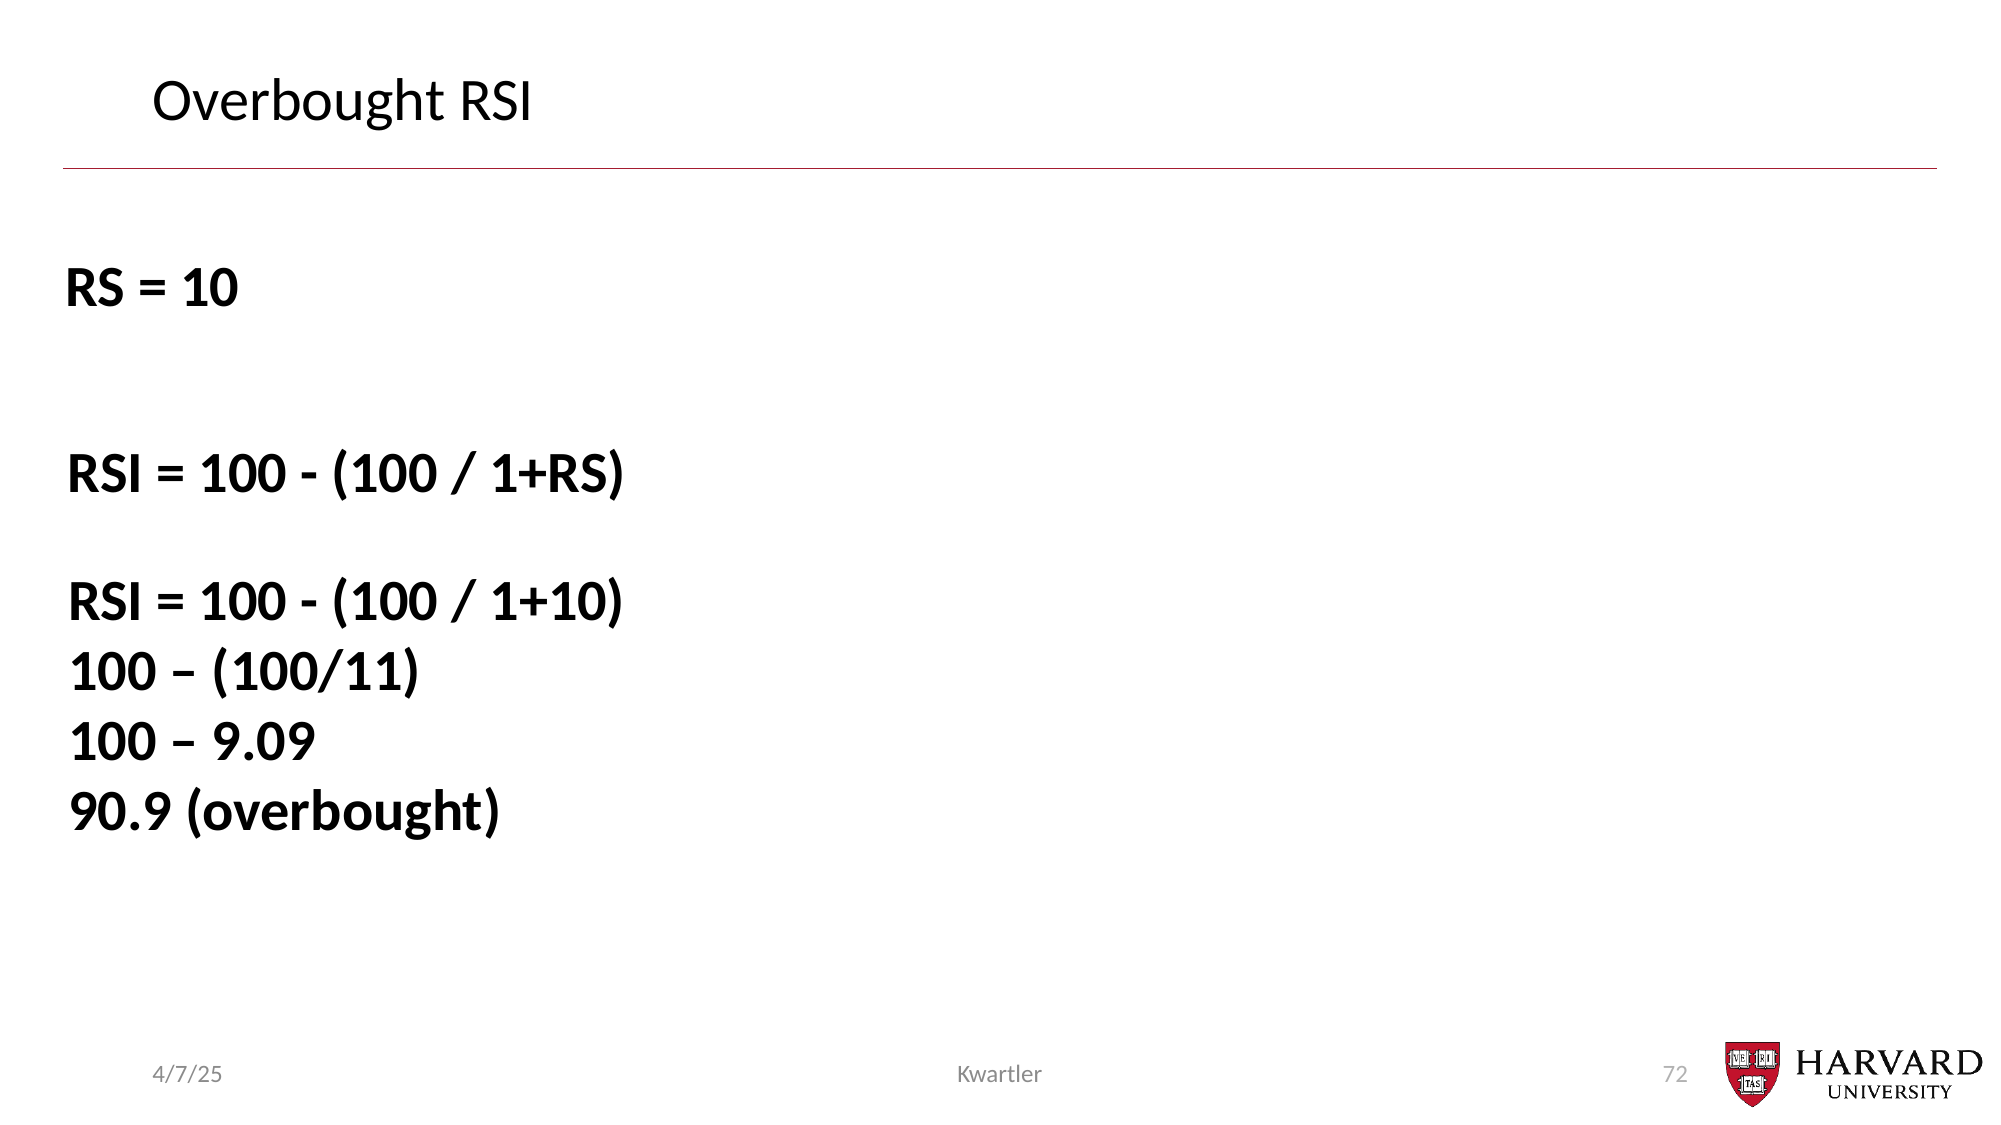

# Overbought RSI
RS = 10
RSI = 100 - (100 / 1+RS)
RSI = 100 - (100 / 1+10)
100 – (100/11)
100 – 9.09
90.9 (overbought)
4/7/25
Kwartler
72